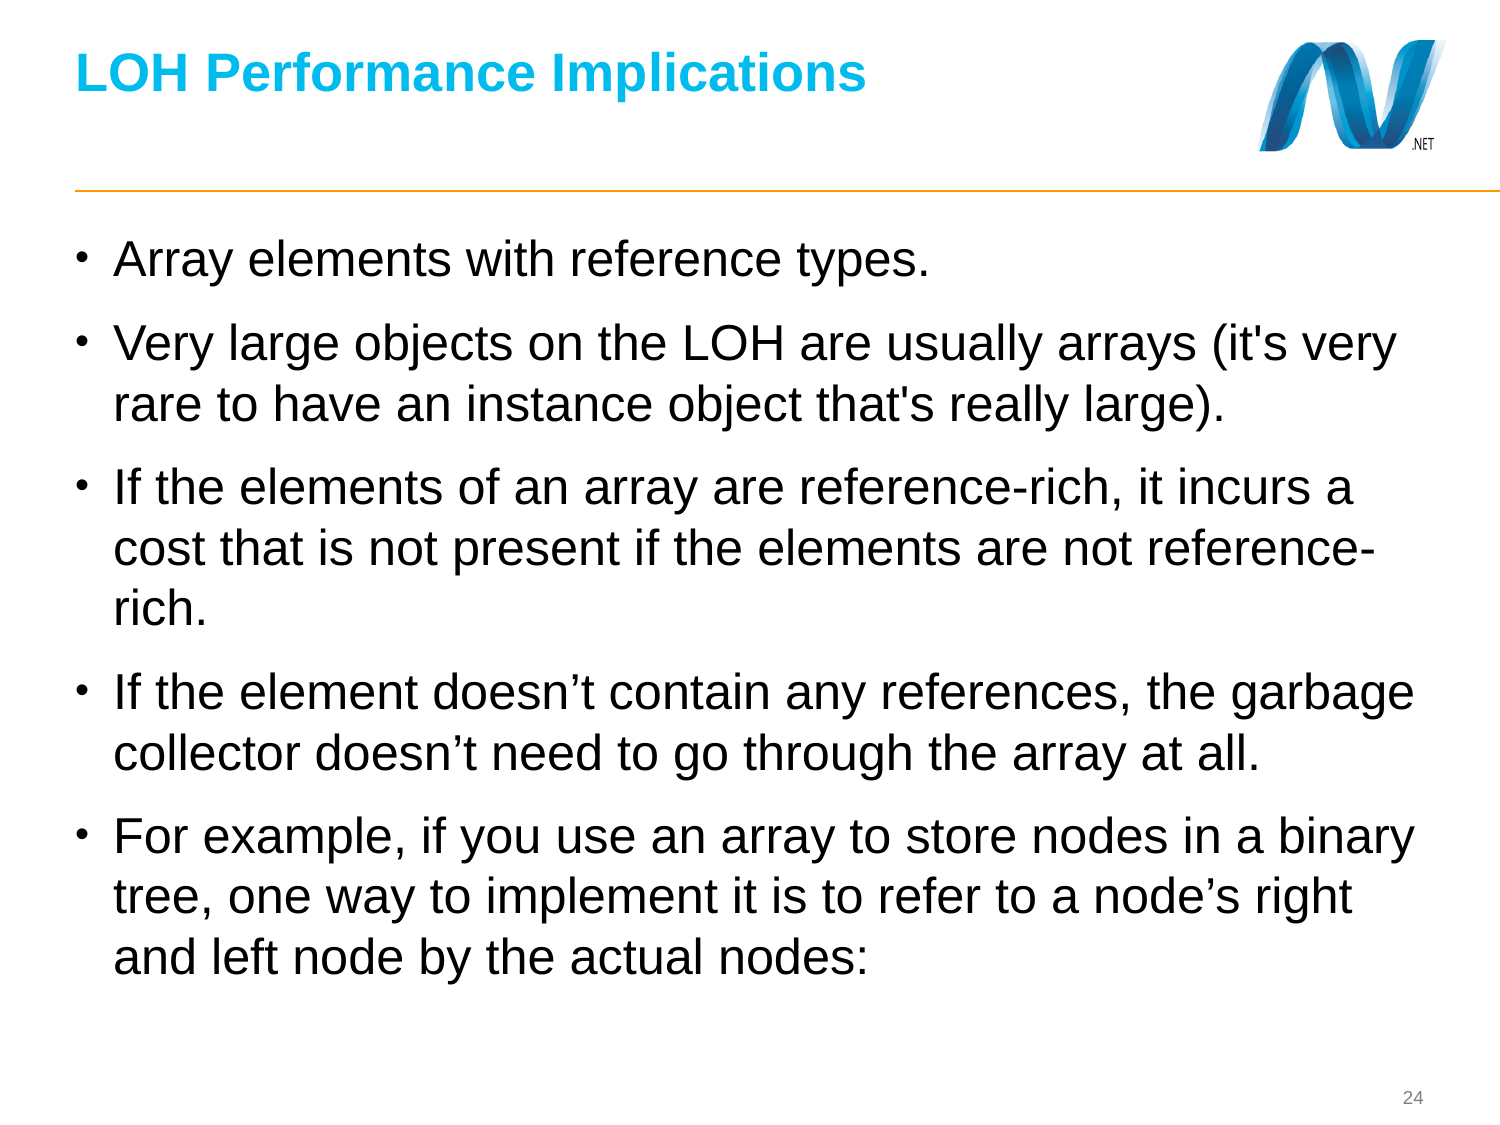

# LOH Performance Implications
Array elements with reference types.
Very large objects on the LOH are usually arrays (it's very rare to have an instance object that's really large).
If the elements of an array are reference-rich, it incurs a cost that is not present if the elements are not reference-rich.
If the element doesn’t contain any references, the garbage collector doesn’t need to go through the array at all.
For example, if you use an array to store nodes in a binary tree, one way to implement it is to refer to a node’s right and left node by the actual nodes: